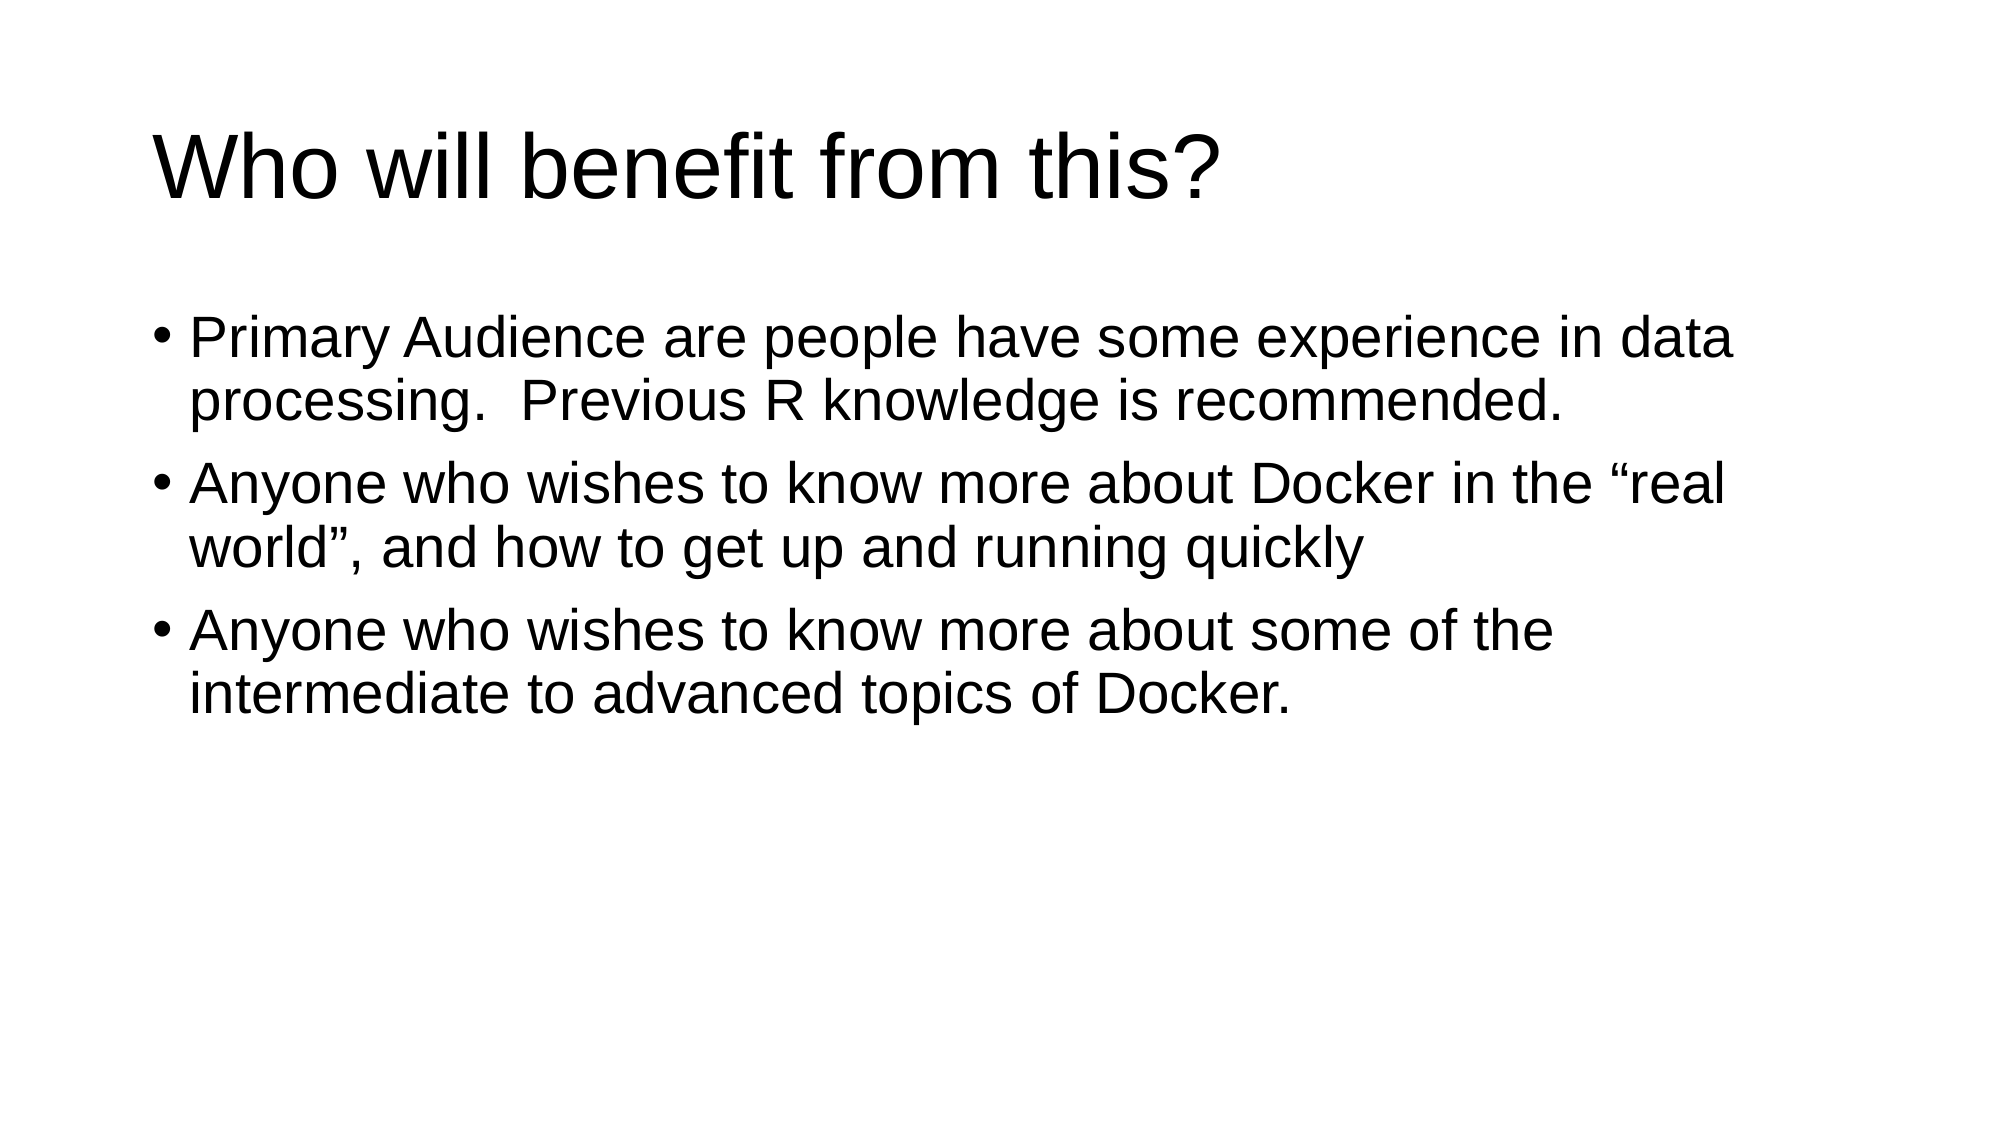

# Who will benefit from this?
Primary Audience are people have some experience in data processing.  Previous R knowledge is recommended.
Anyone who wishes to know more about Docker in the “real world”, and how to get up and running quickly
Anyone who wishes to know more about some of the intermediate to advanced topics of Docker.